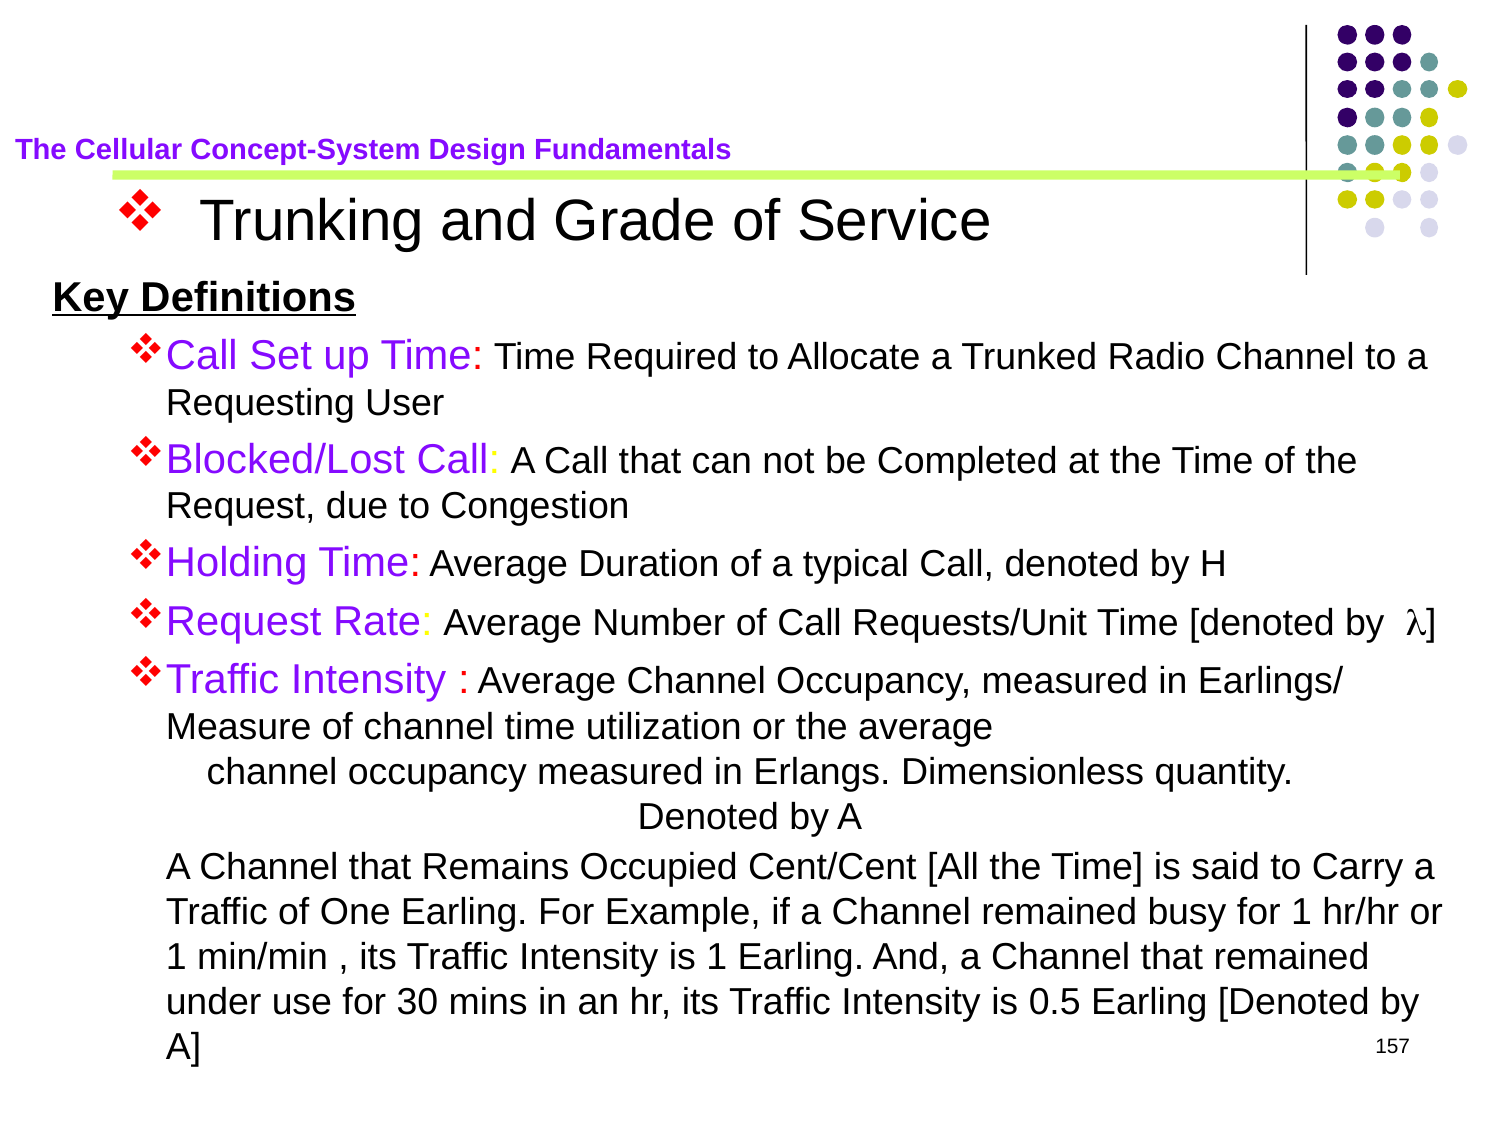

The Cellular Concept-System Design Fundamentals
Trunking and Grade of Service

Key Definitions Terminology
Call Set up Time: Time Required to Allocate a Trunked Radio Channel to a Requesting User
Blocked/Lost Call: A Call that can not be Completed at the Time of the Request, due to Congestion
Holding Time: Average Duration of a typical Call, denoted by H
Request Rate: Average Number of Call Requests/Unit Time [denoted by  λ]
Traffic Intensity : Average Channel Occupancy, measured in Earlings/ Measure of channel time utilization or the average
channel occupancy measured in Erlangs. Dimensionless quantity.
Denoted by A
	A Channel that Remains Occupied Cent/Cent [All the Time] is said to Carry a Traffic of One Earling. For Example, if a Channel remained busy for 1 hr/hr or 1 min/min , its Traffic Intensity is 1 Earling. And, a Channel that remained under use for 30 mins in an hr, its Traffic Intensity is 0.5 Earling [Denoted by A]

157